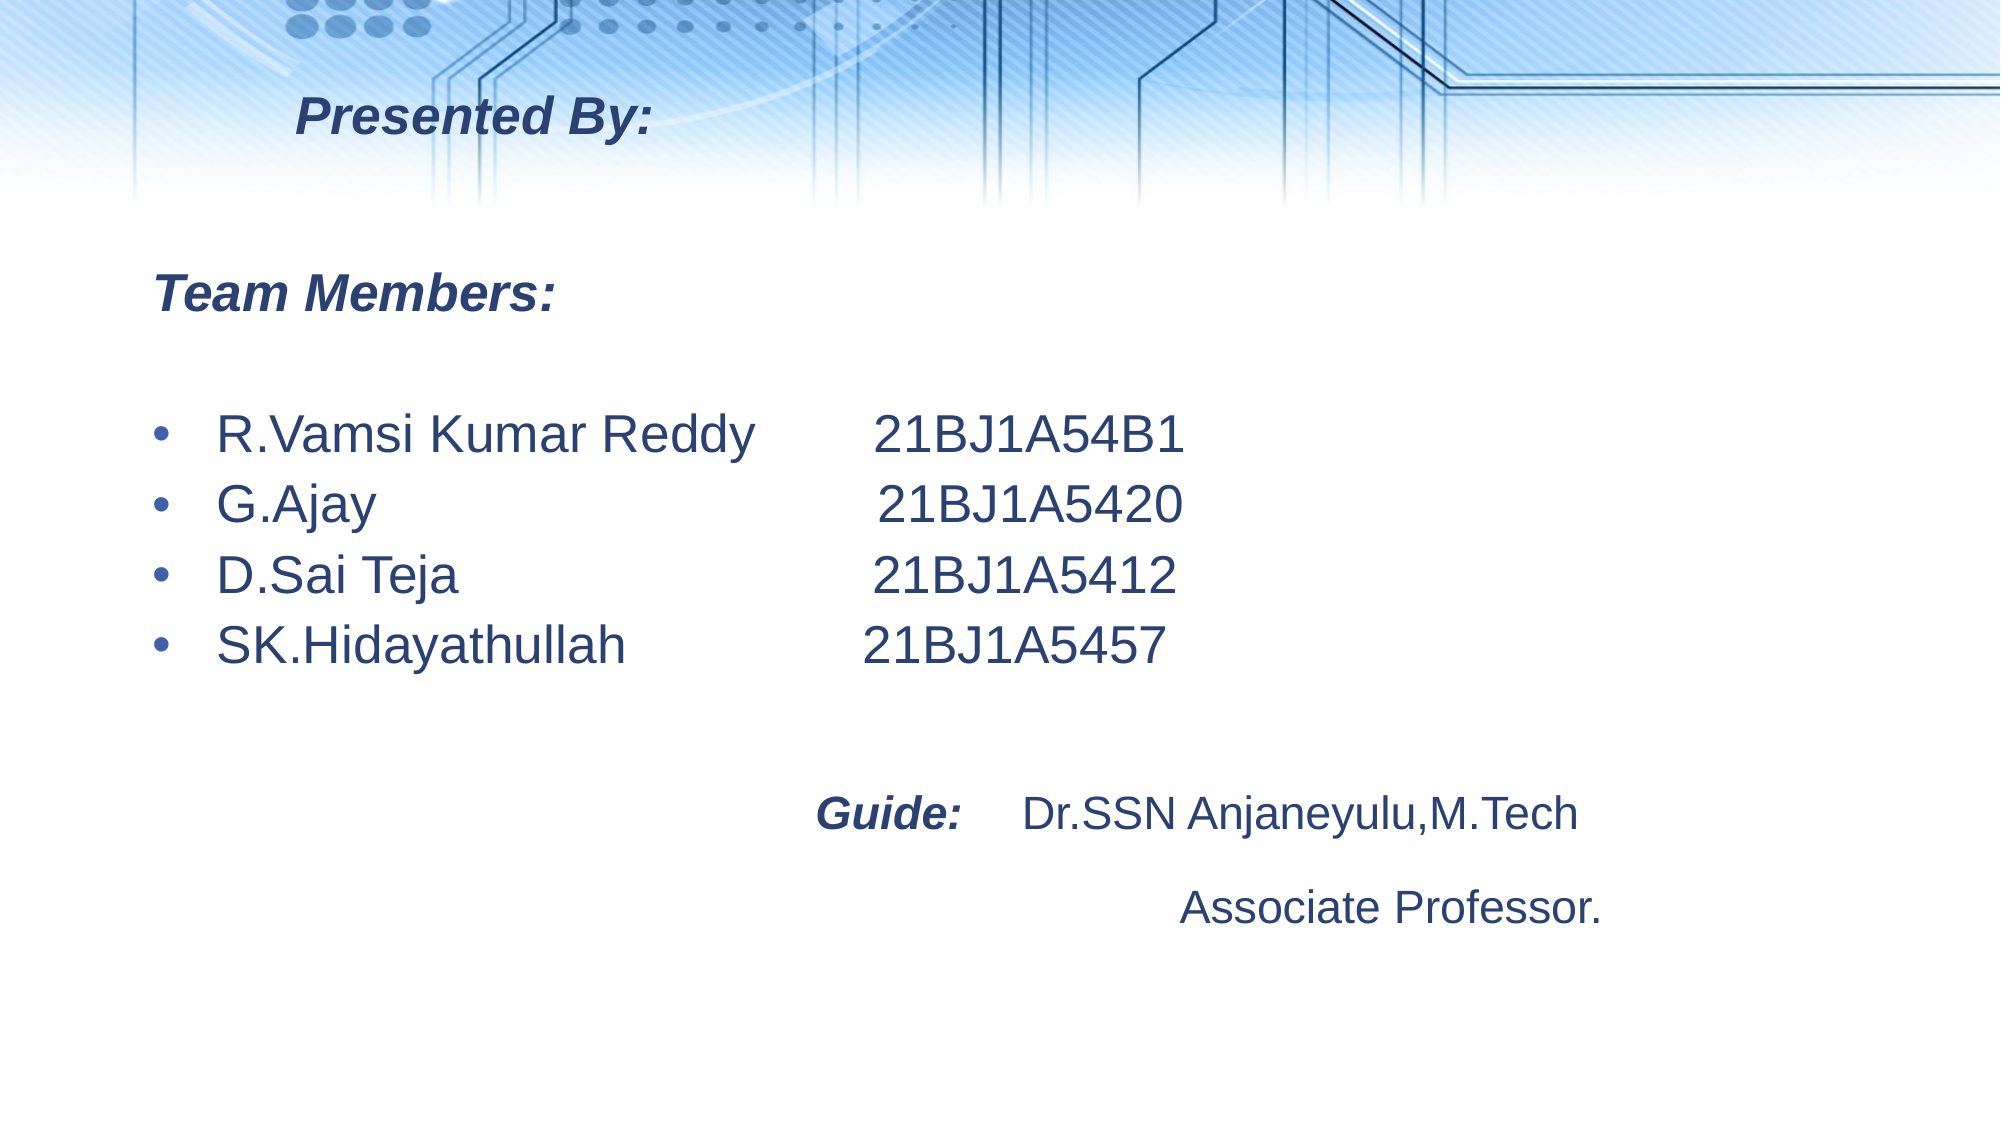

Presented By:

Team Members:

R.Vamsi Kumar Reddy        21BJ1A54B1
G.Ajay                                  21BJ1A5420
D.Sai Teja                            21BJ1A5412
SK.Hidayathullah                21BJ1A5457

                                                   Guide:     Dr.SSN Anjaneyulu,M.Tech
                                                                               Associate Professor.

#